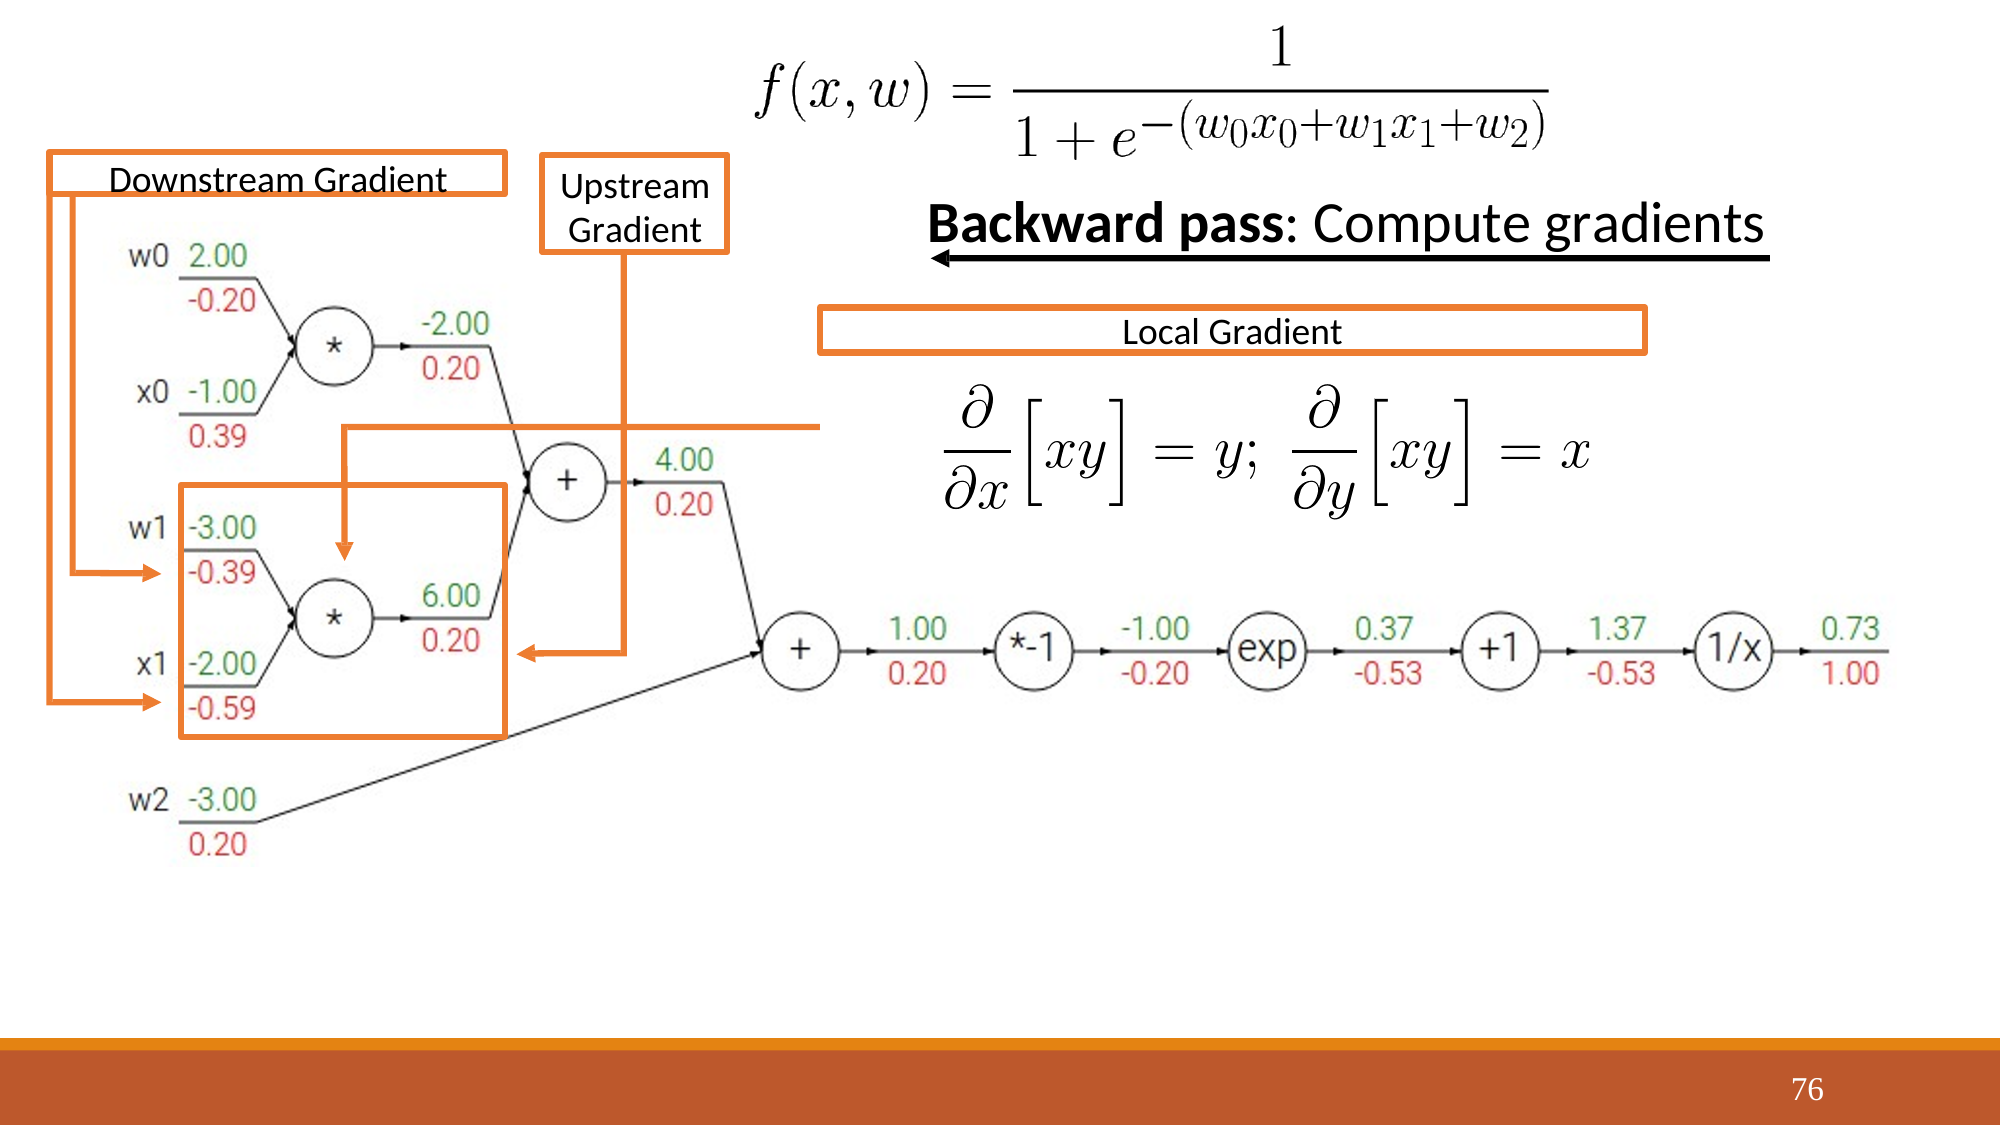

#

Downstream Gradient

Upstream Gradient
Backward pass: Compute gradients

Local Gradient

76
Lecture 6 - 76